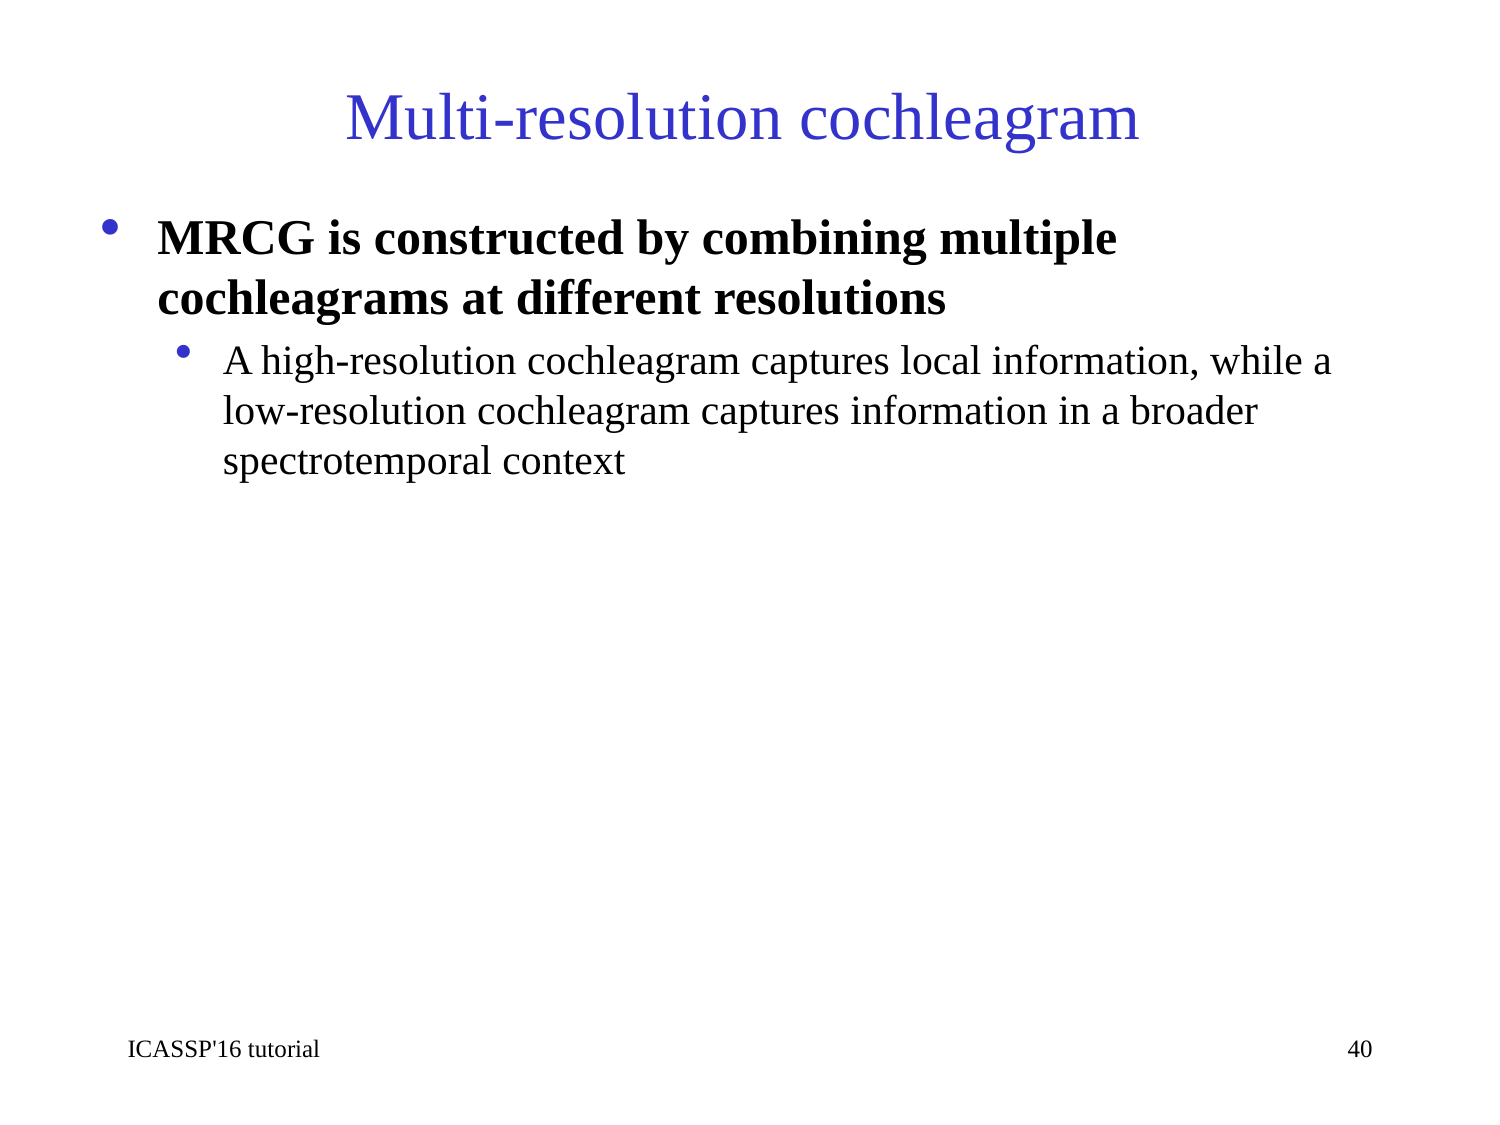

# Multi-resolution cochleagram
MRCG is constructed by combining multiple cochleagrams at different resolutions
A high-resolution cochleagram captures local information, while a low-resolution cochleagram captures information in a broader spectrotemporal context
ICASSP'16 tutorial
40